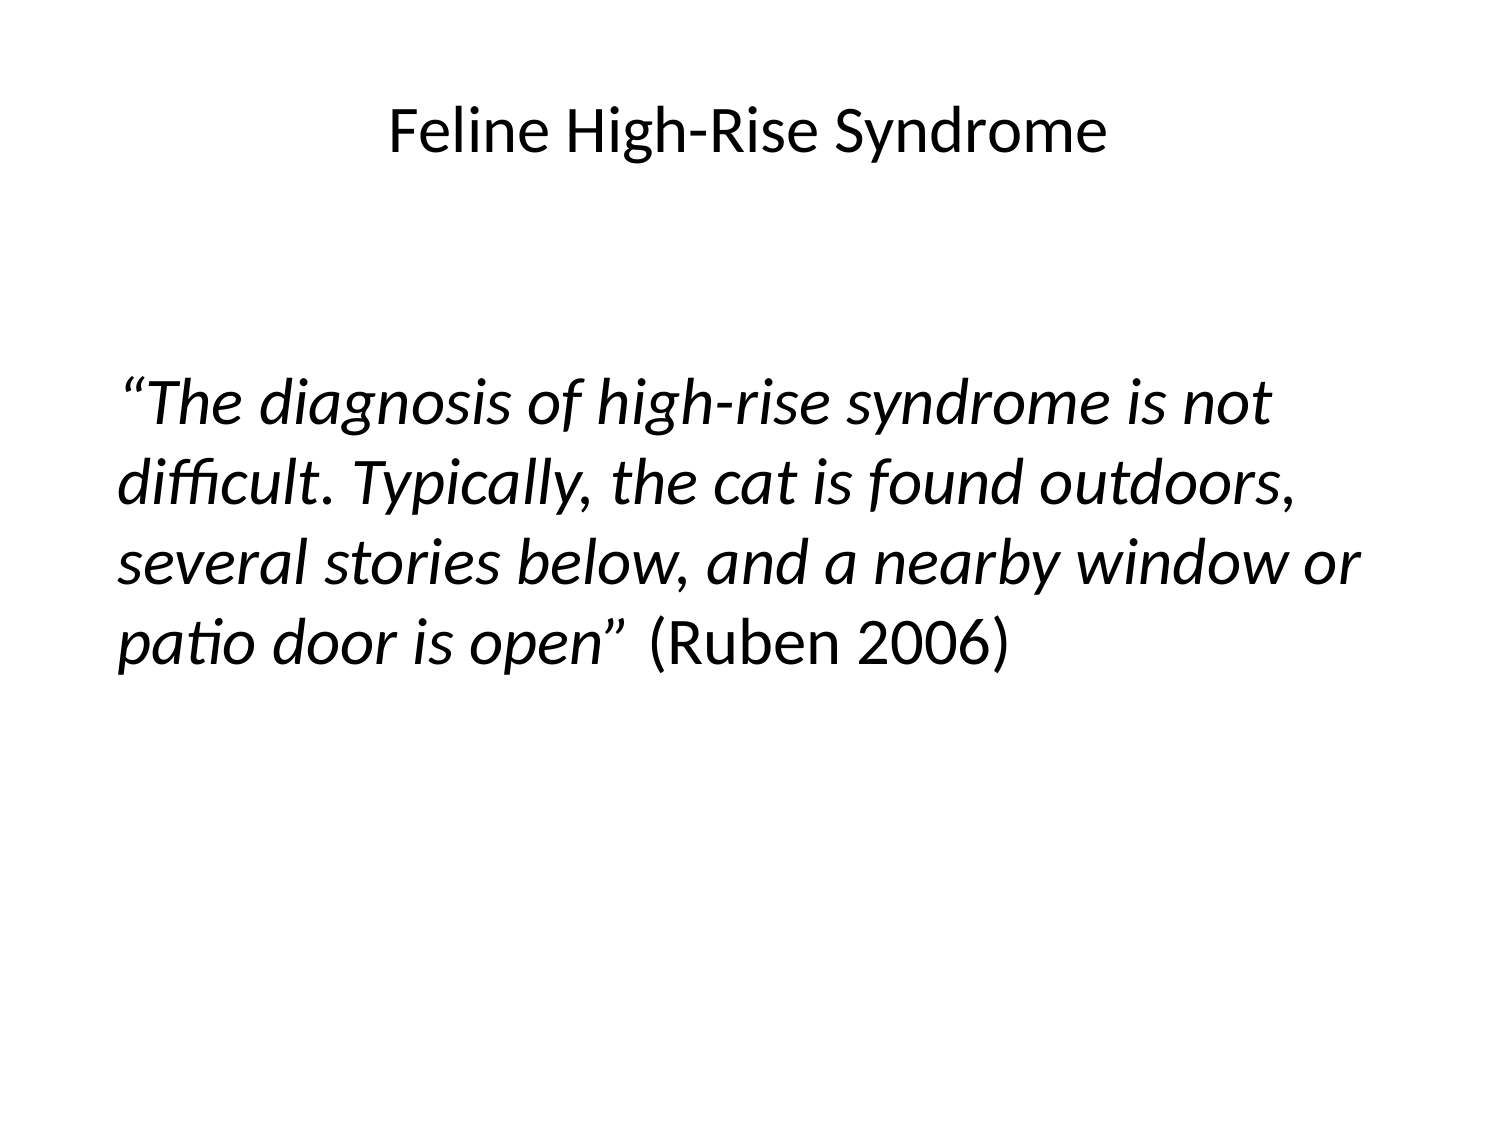

Feline High-Rise Syndrome

“The diagnosis of high-rise syndrome is not difficult. Typically, the cat is found outdoors, several stories below, and a nearby window or patio door is open” (Ruben 2006)